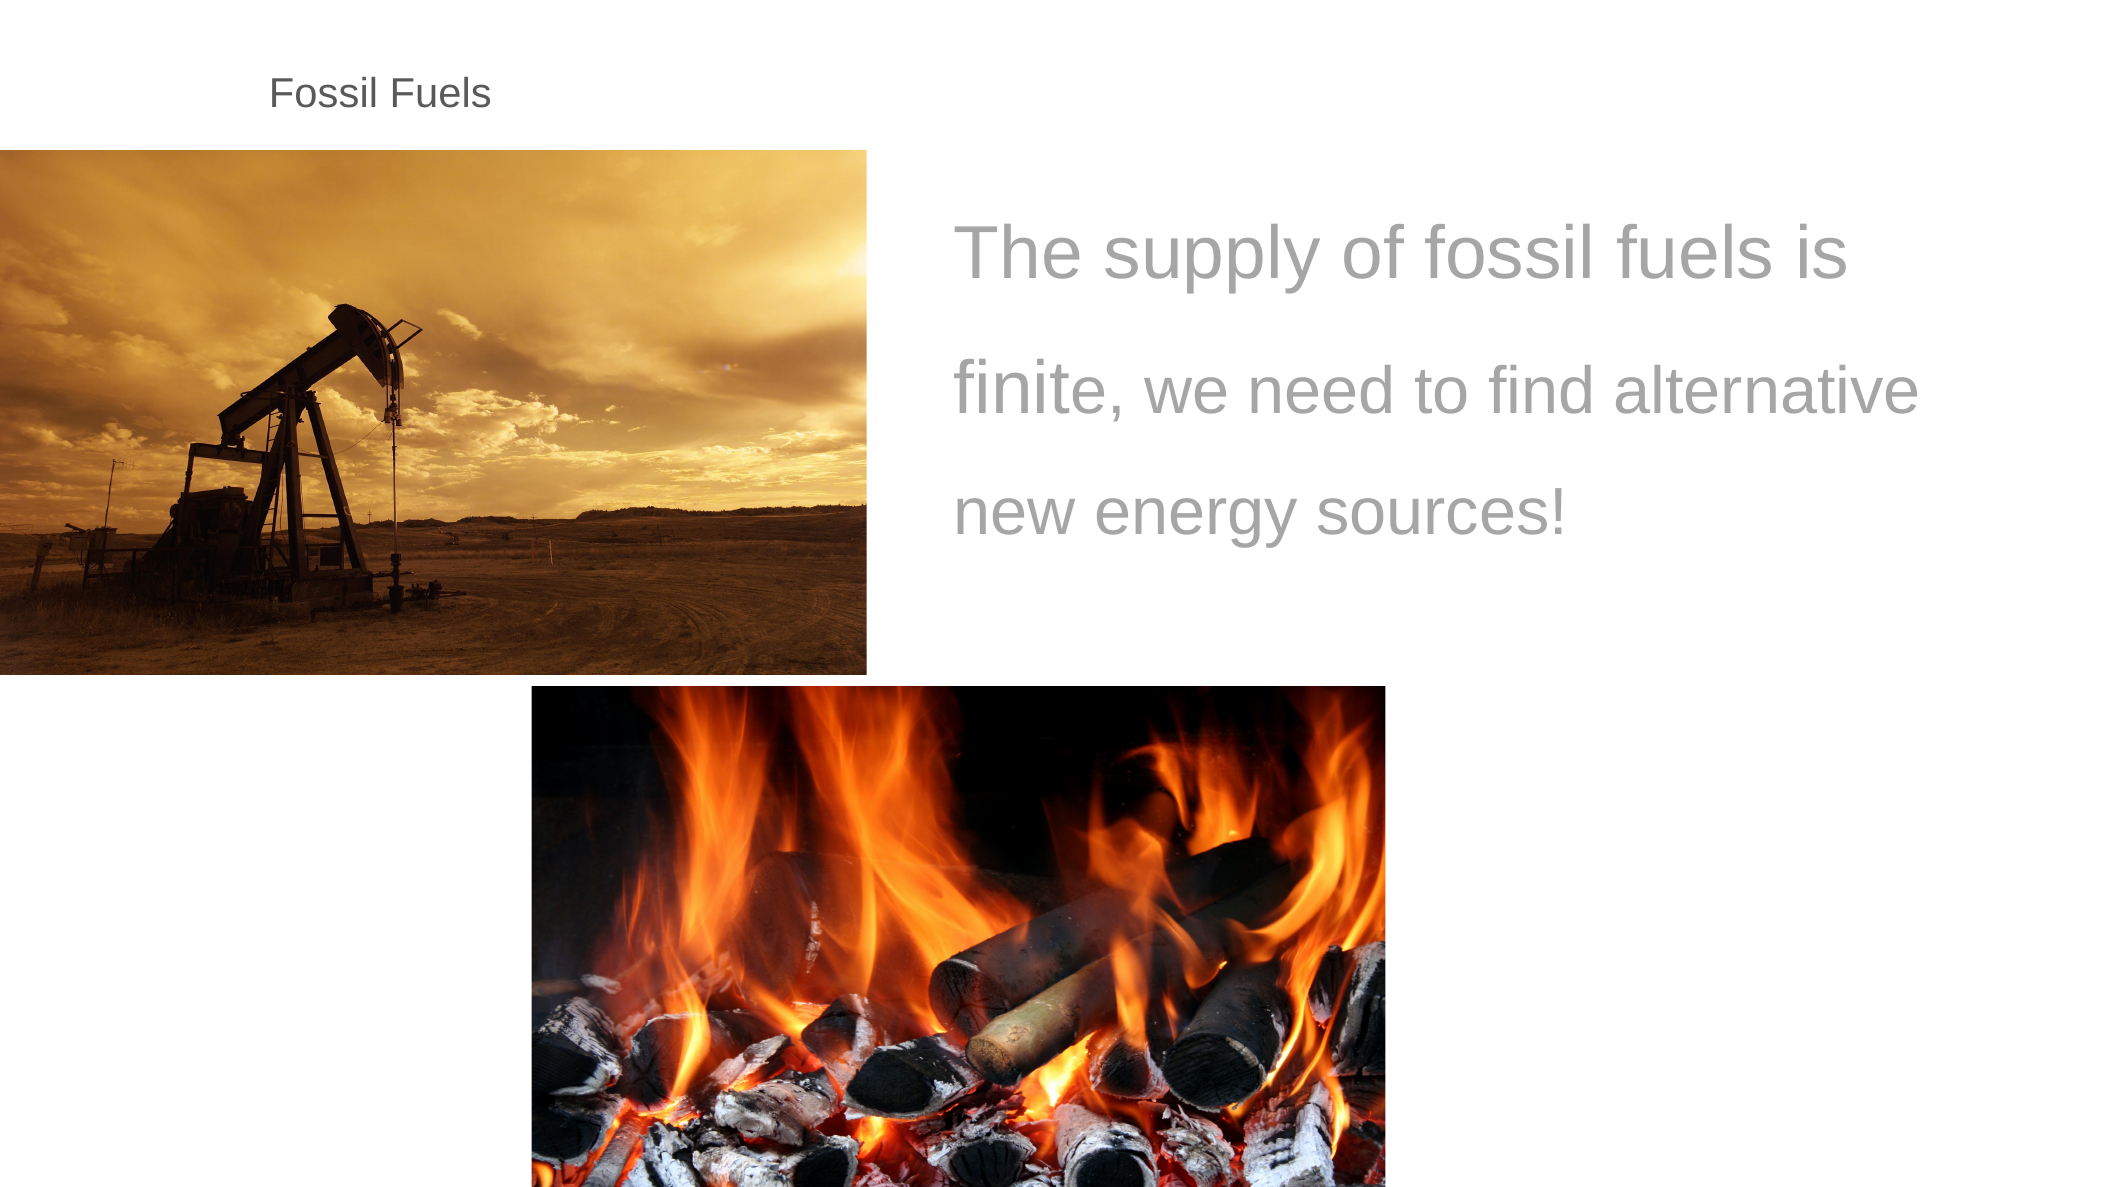

Fossil Fuels

The supply of fossil fuels is finite, we need to find alternative new energy sources!